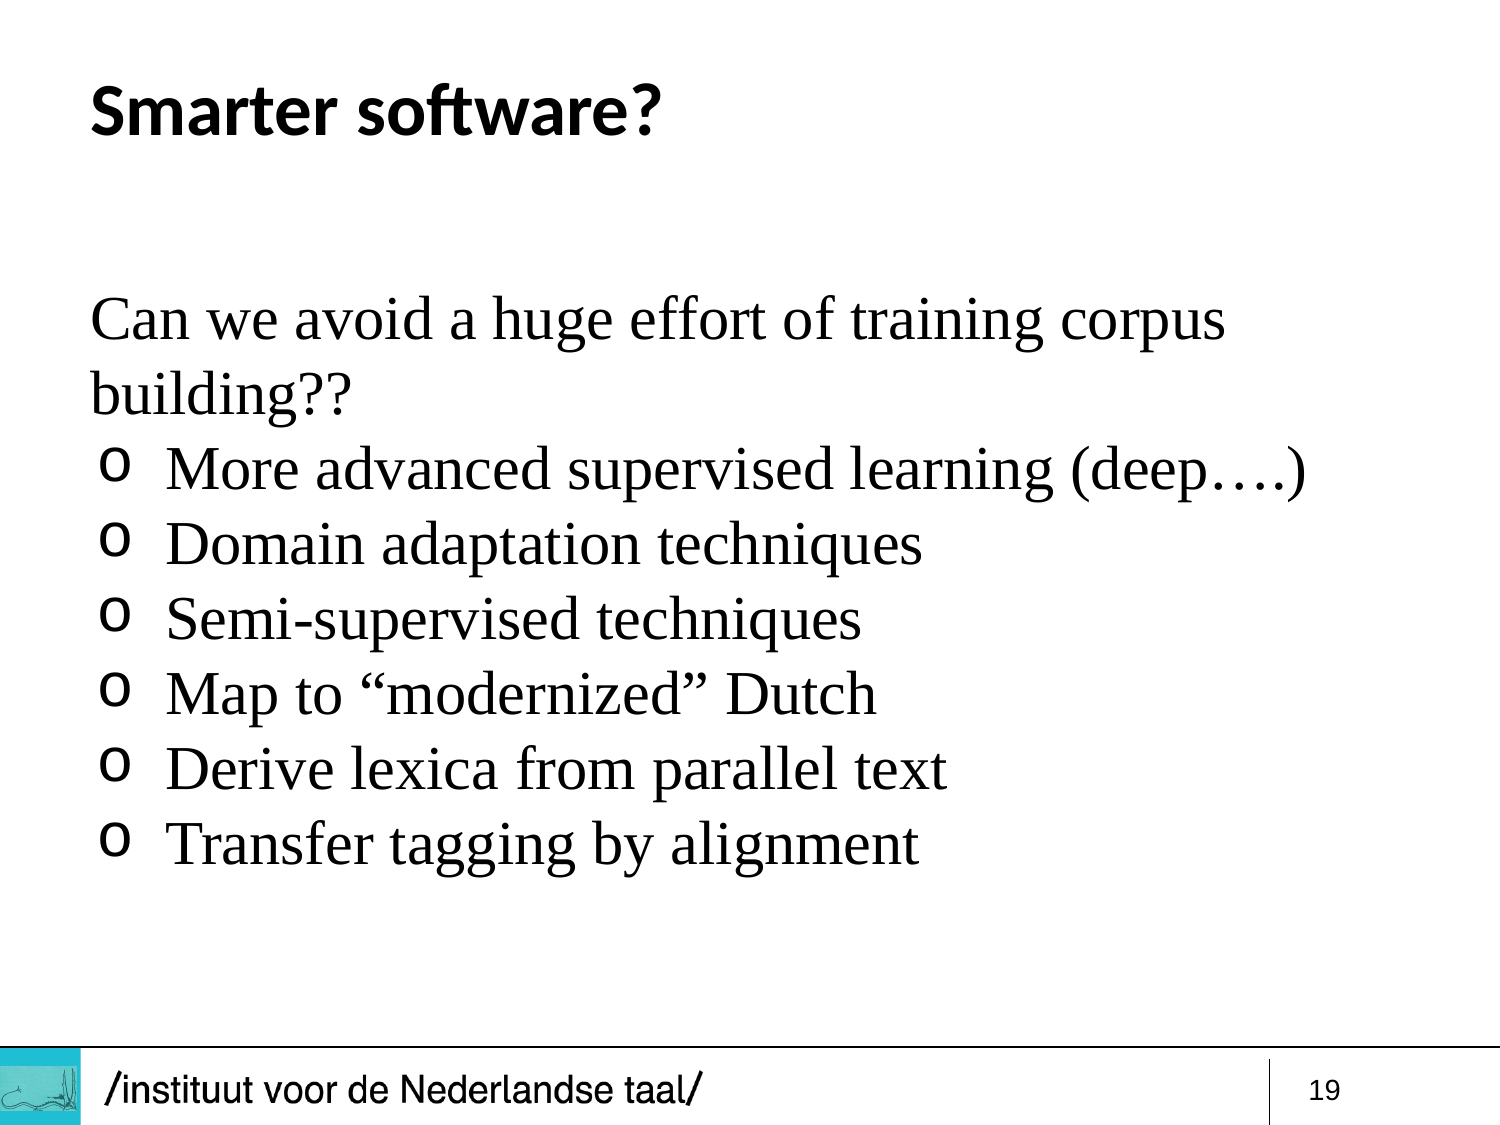

# Smarter software?
Can we avoid a huge effort of training corpus building??
More advanced supervised learning (deep….)
Domain adaptation techniques
Semi-supervised techniques
Map to “modernized” Dutch
Derive lexica from parallel text
Transfer tagging by alignment
19